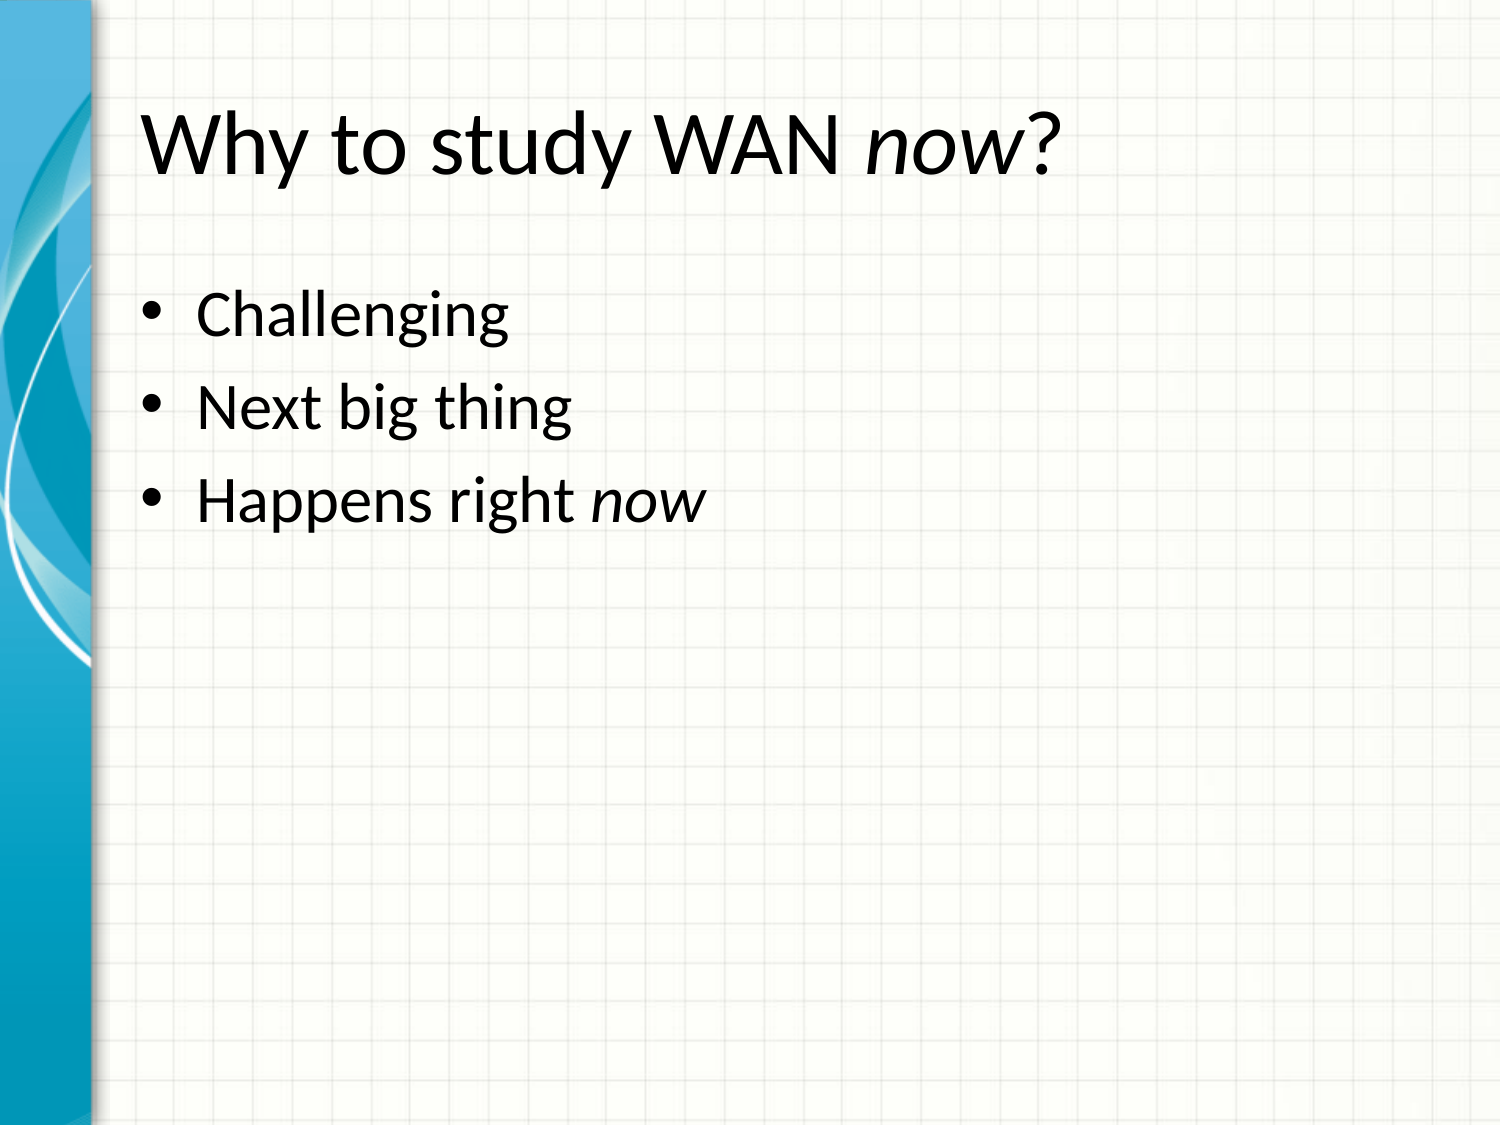

# Why to study WAN now?
Challenging
Next big thing
Happens right now